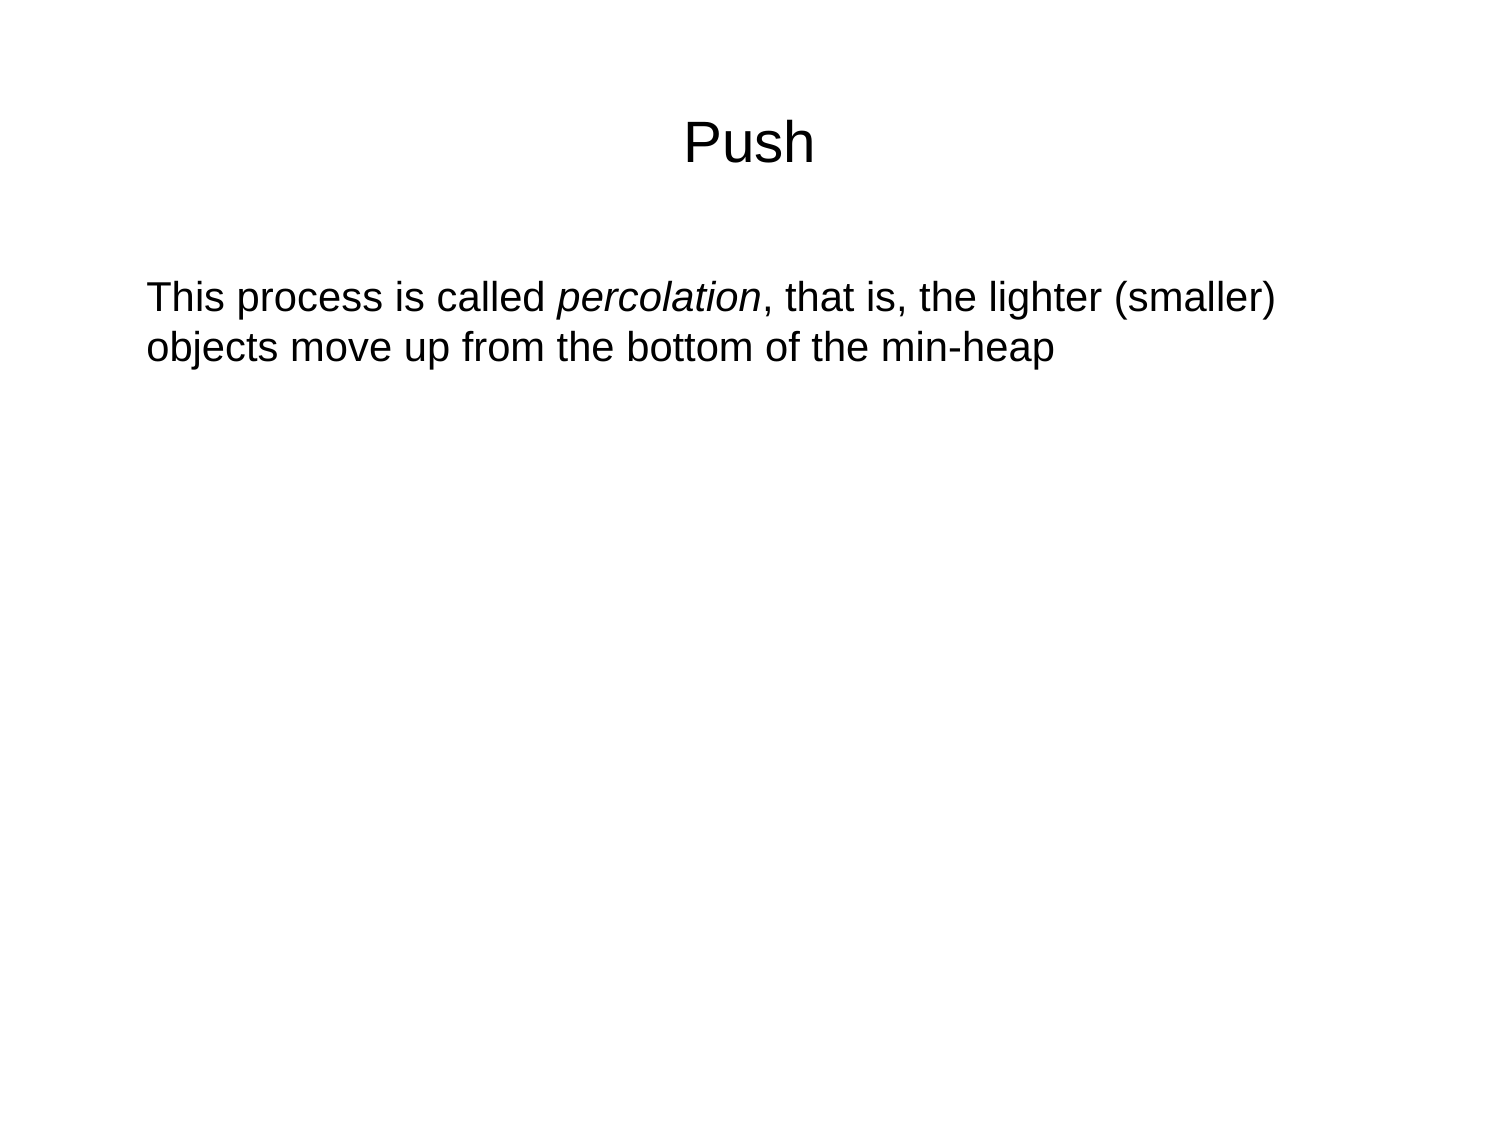

# Push
	This process is called percolation, that is, the lighter (smaller) objects move up from the bottom of the min-heap